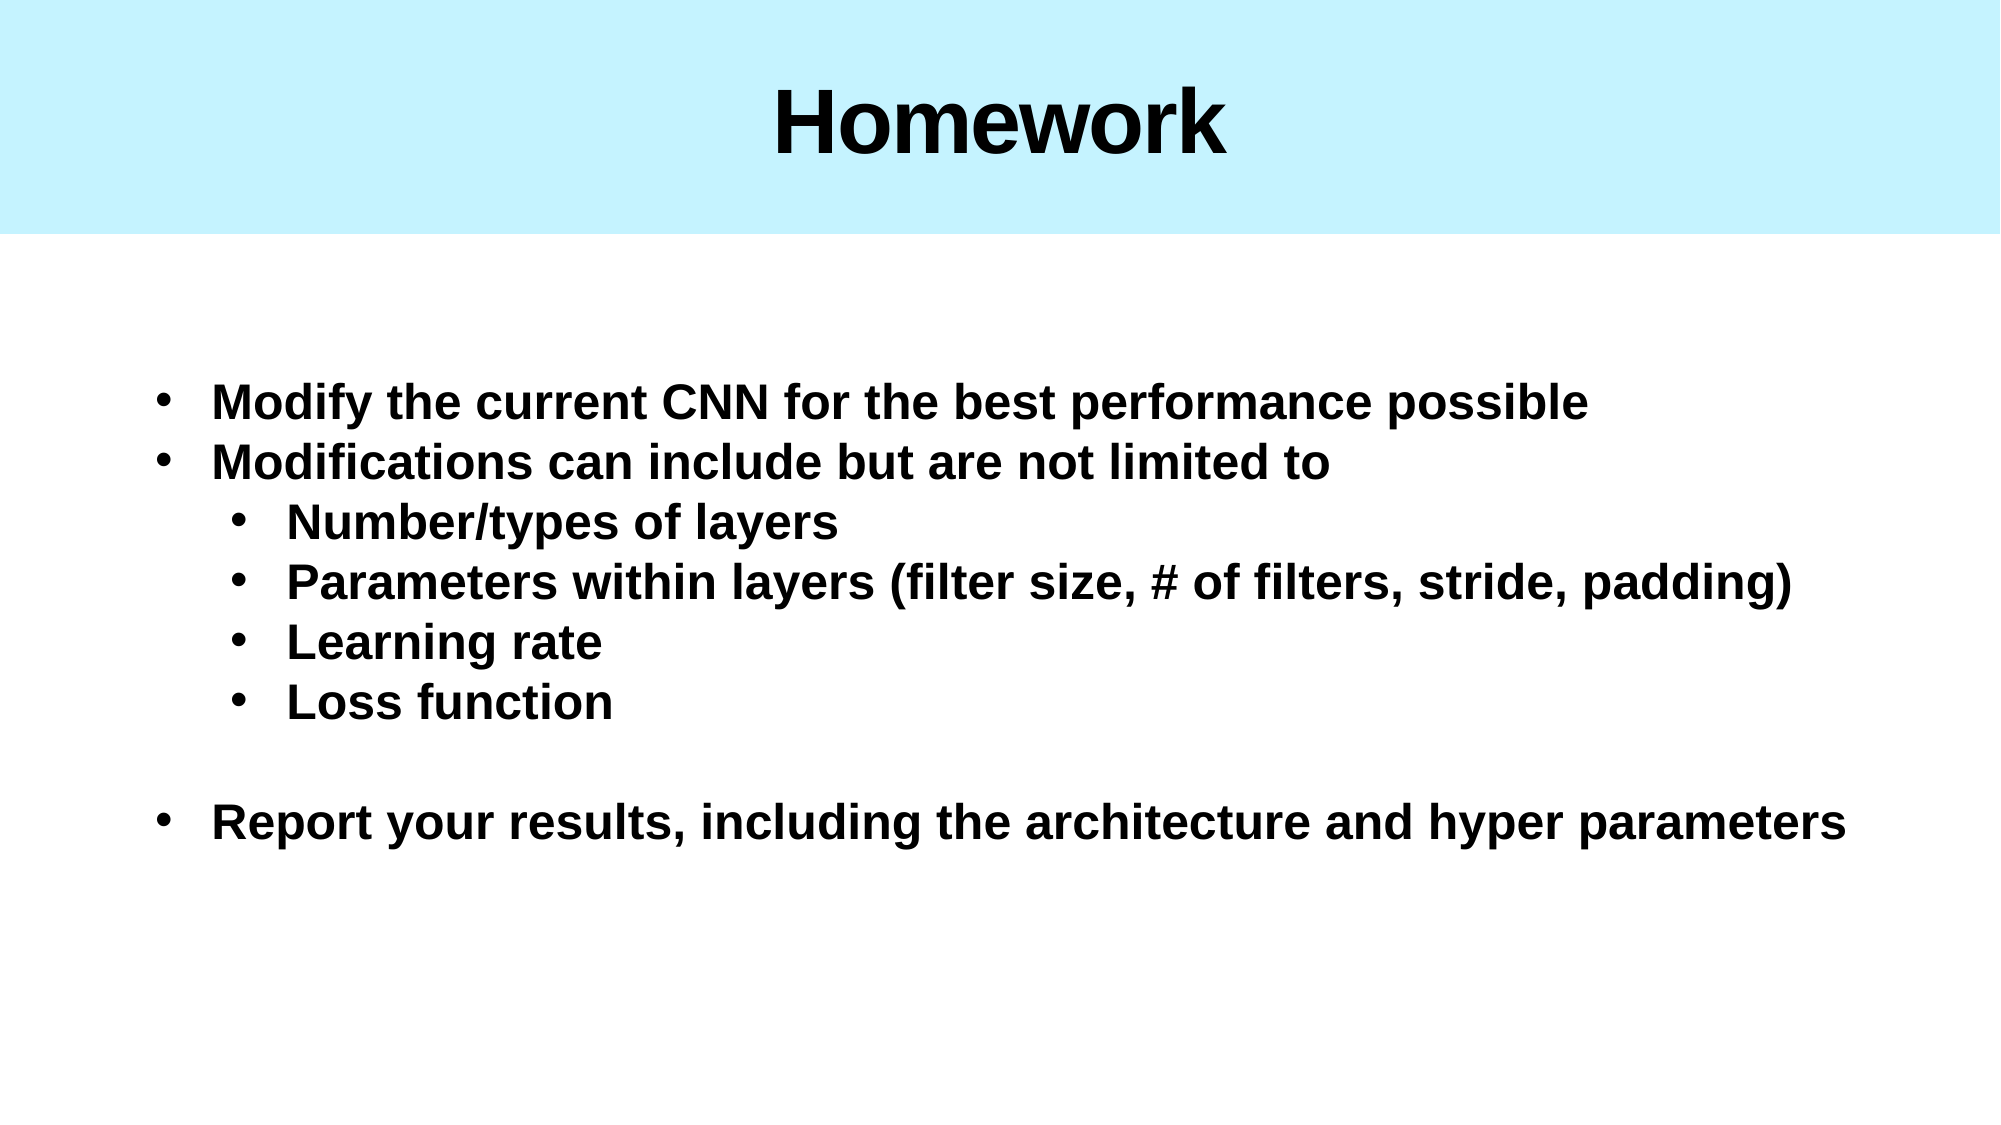

# Homework
Modify the current CNN for the best performance possible
Modifications can include but are not limited to
Number/types of layers
Parameters within layers (filter size, # of filters, stride, padding)
Learning rate
Loss function

Report your results, including the architecture and hyper parameters